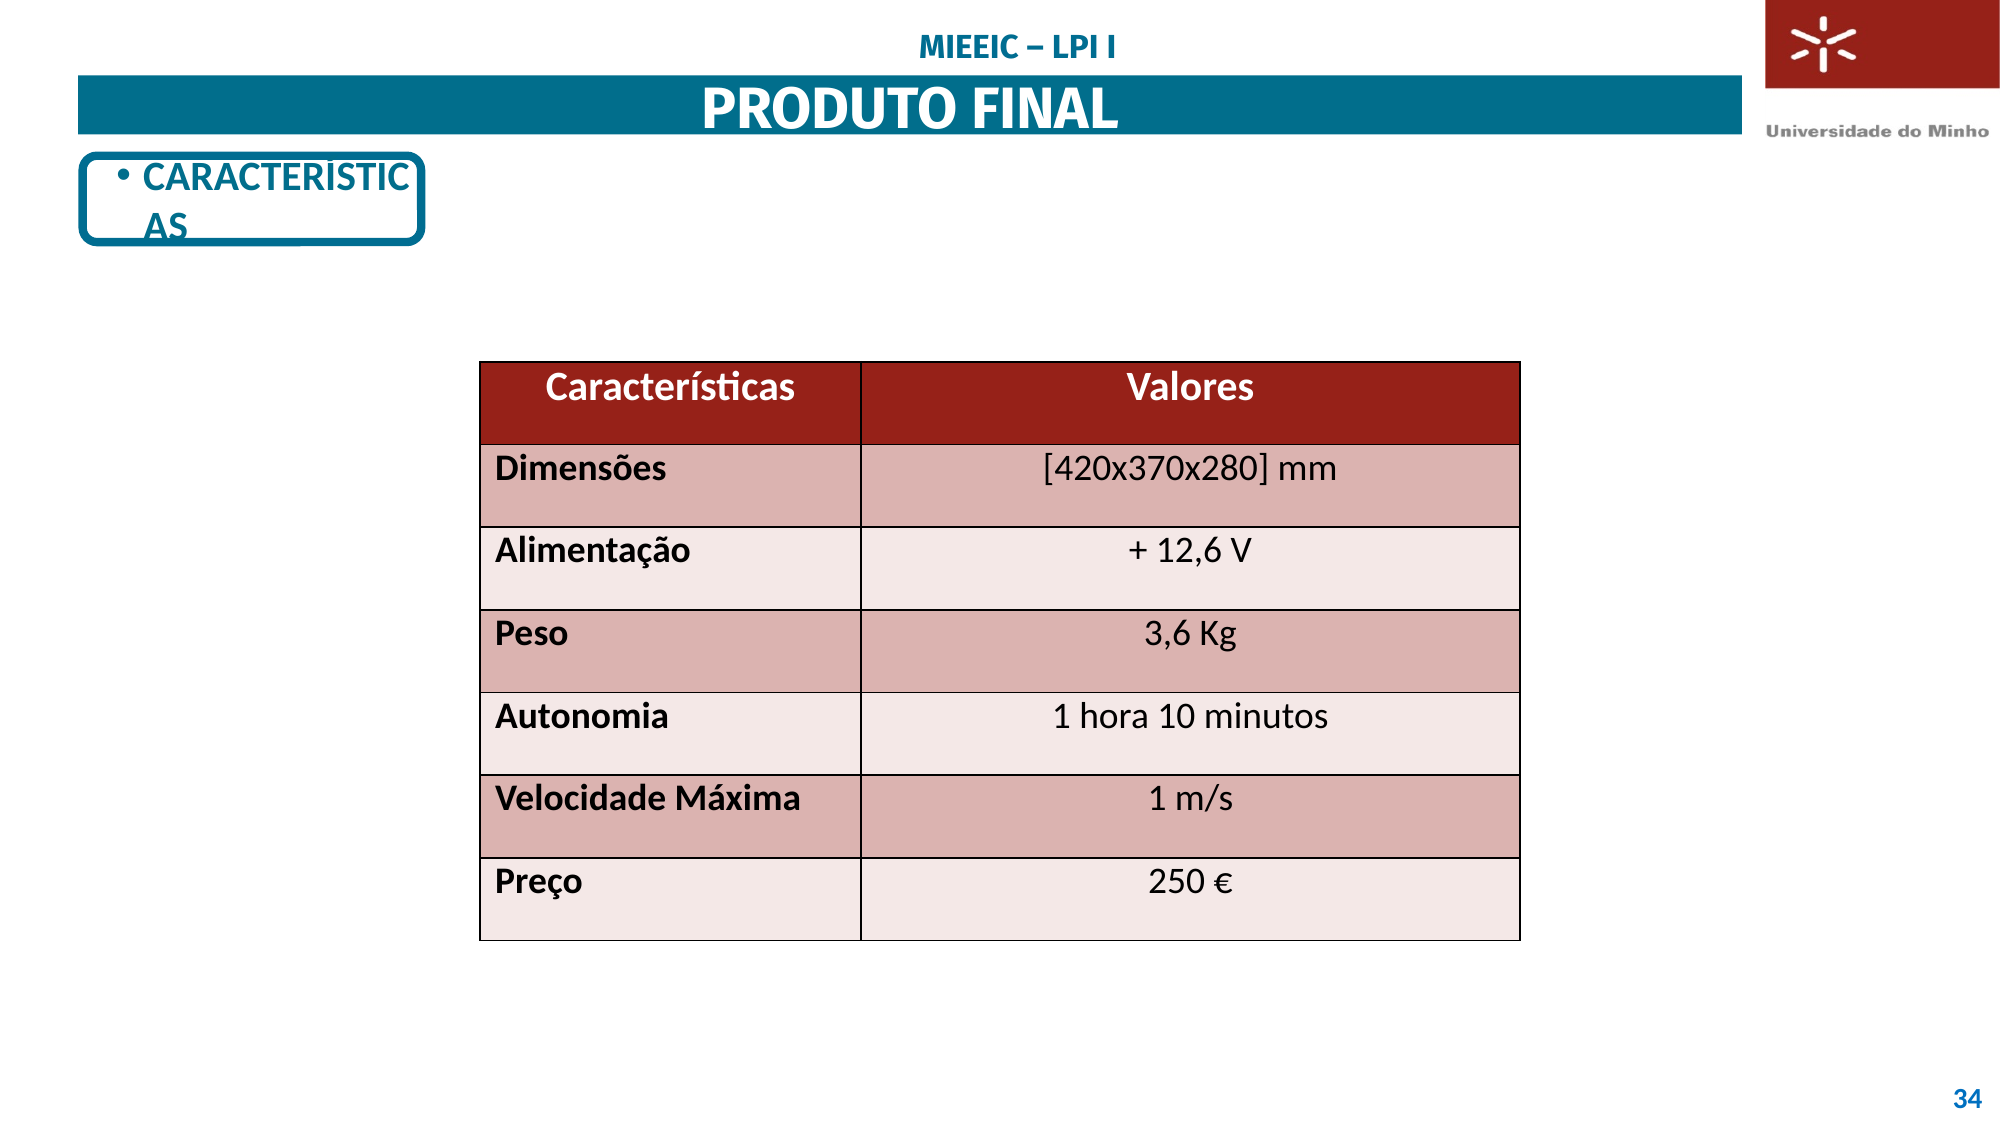

# Produto Final
Características
| Características | Valores |
| --- | --- |
| Dimensões | [420x370x280] mm |
| Alimentação | + 12,6 V |
| Peso | 3,6 Kg |
| Autonomia | 1 hora 10 minutos |
| Velocidade Máxima | 1 m/s |
| Preço | 250 € |